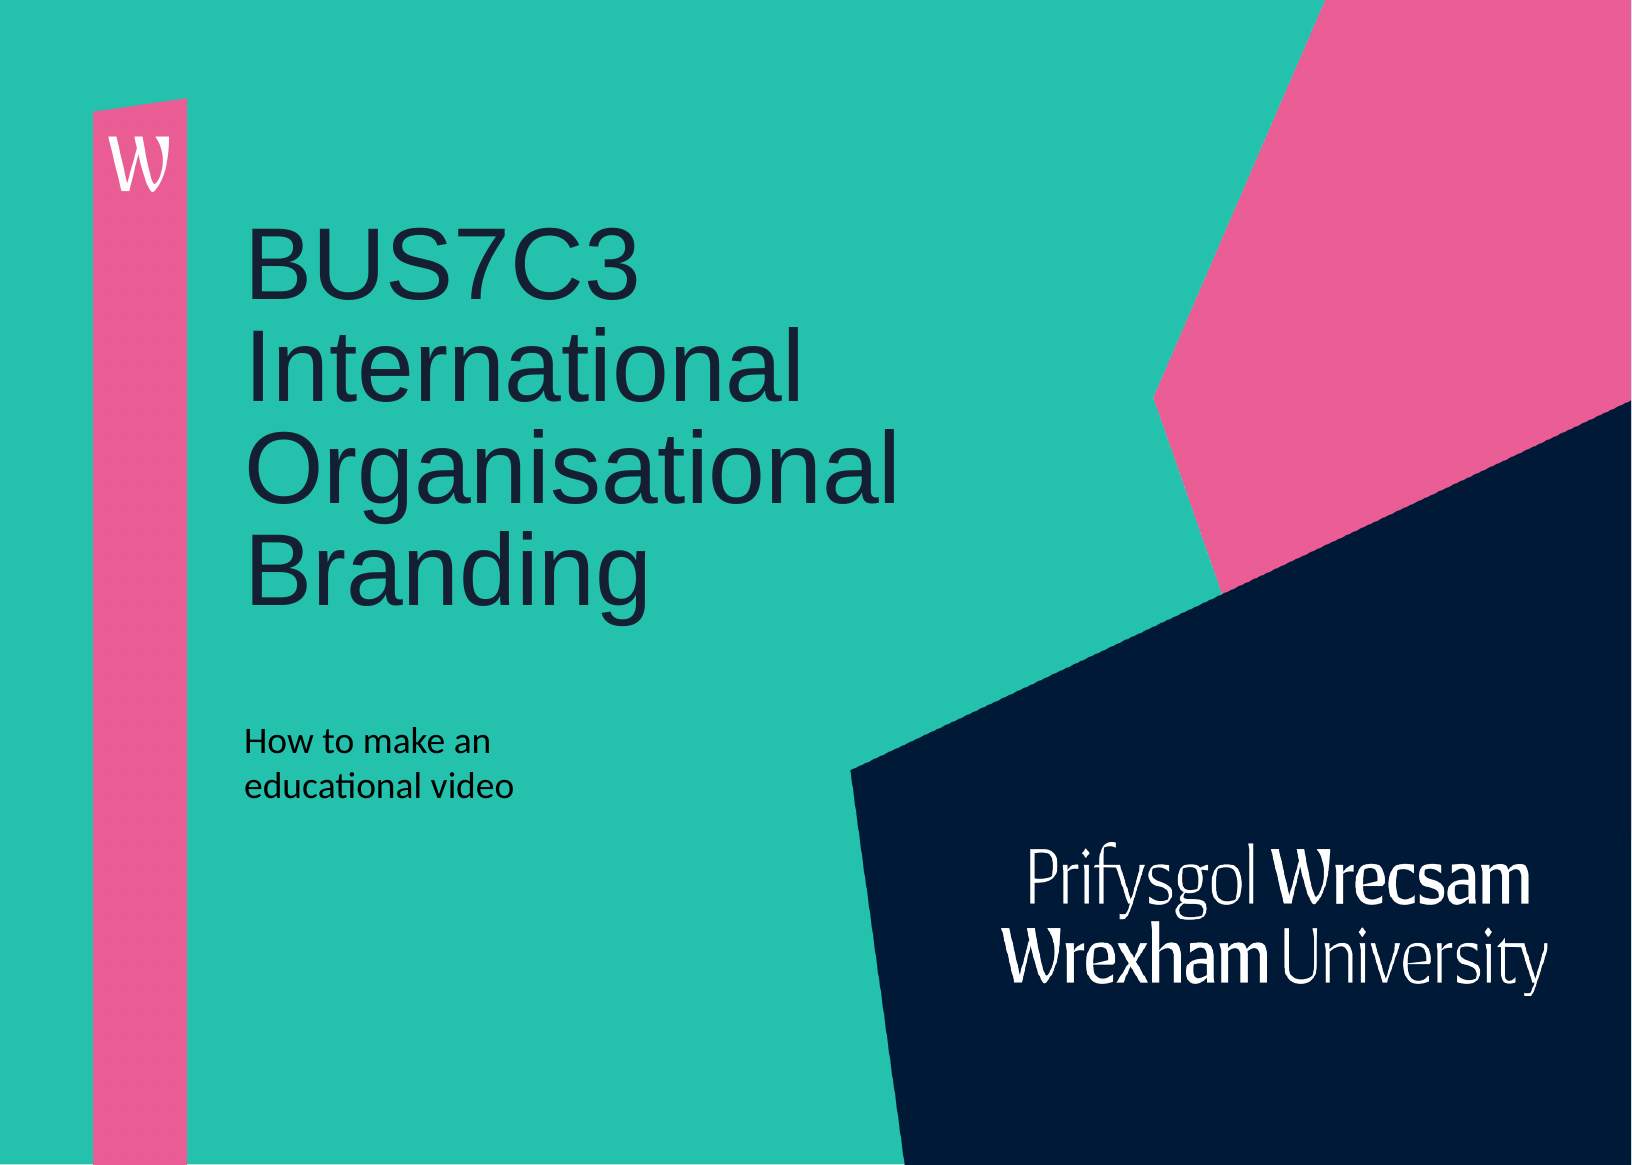

BUS7C3 International Organisational Branding
How to make an educational video